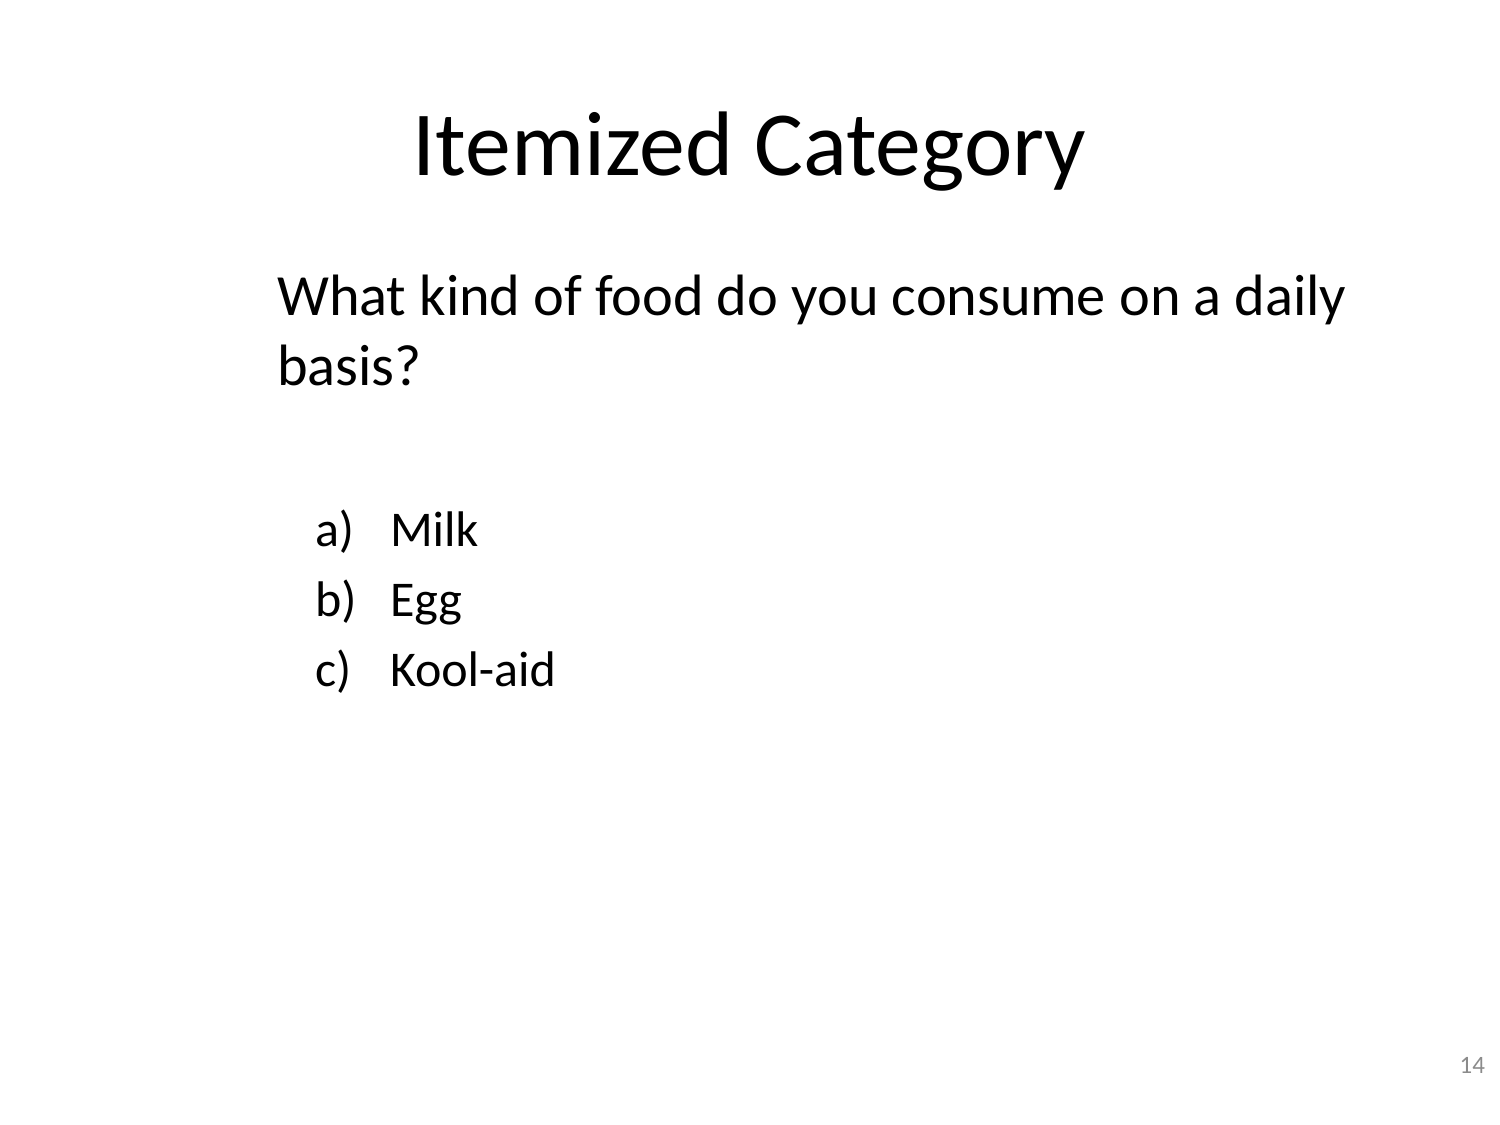

# Itemized Category
	What kind of food do you consume on a daily basis?

Milk
Egg
Kool-aid
14